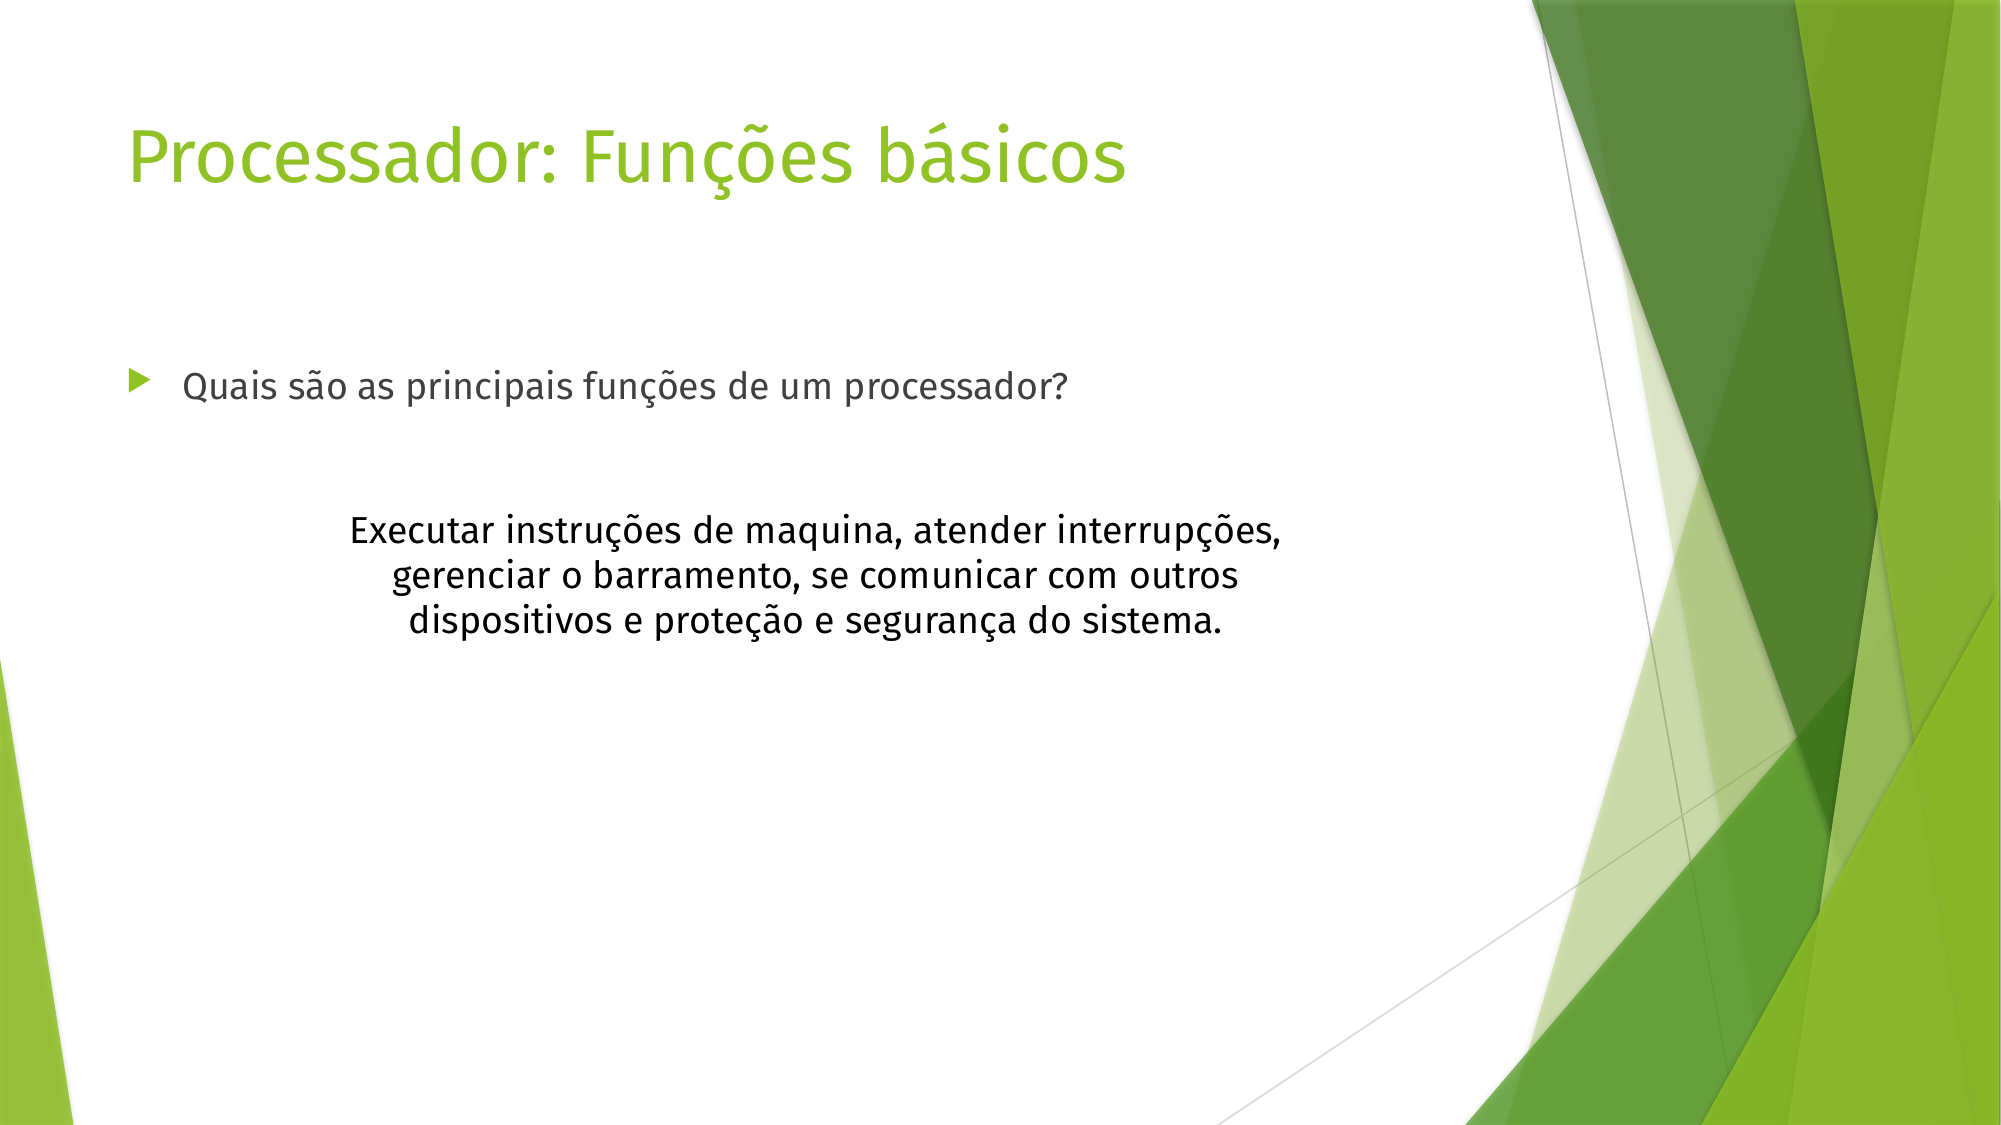

# Processador: Funções básicos
Quais são as principais funções de um processador?
Executar instruções de maquina, atender interrupções, gerenciar o barramento, se comunicar com outros dispositivos e proteção e segurança do sistema.